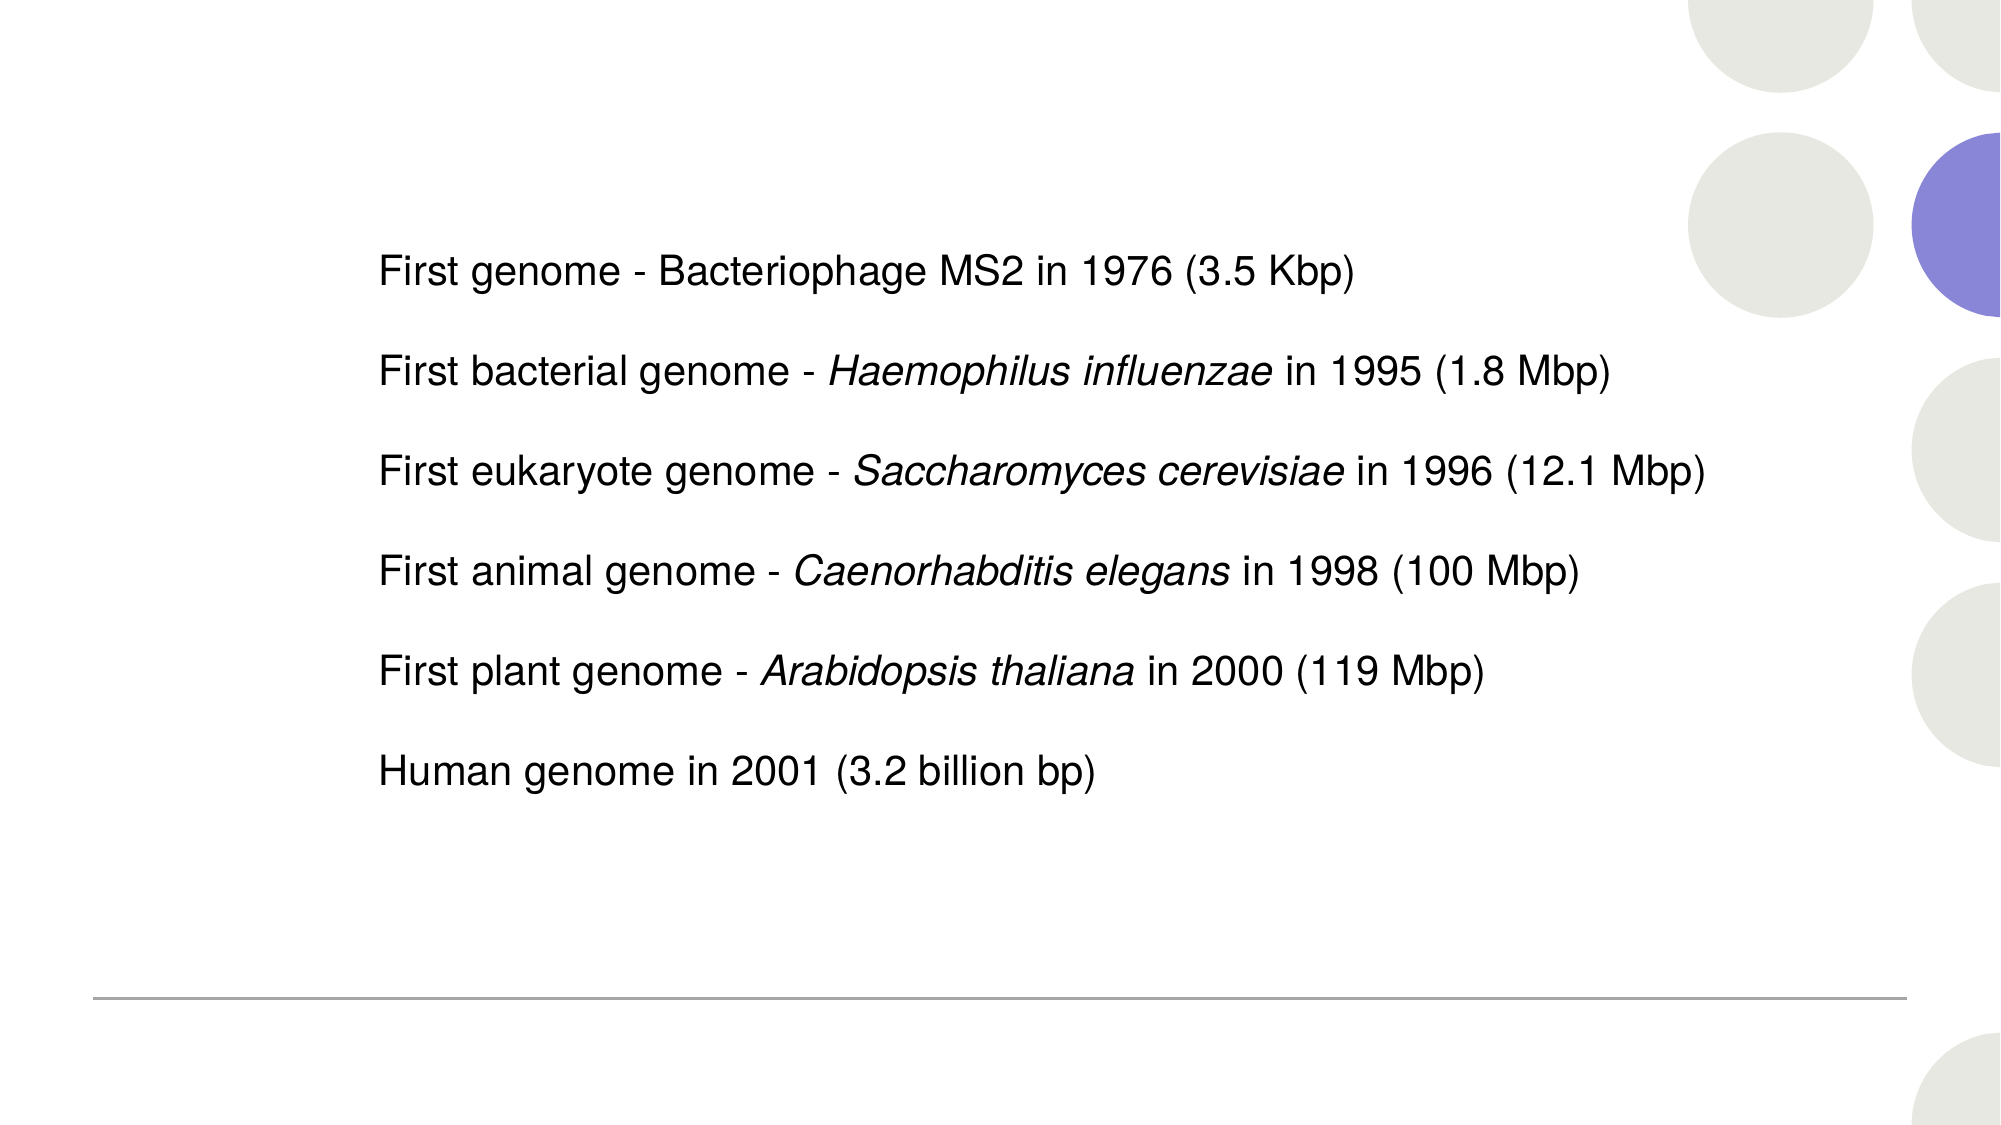

First genome - Bacteriophage MS2 in 1976 (3.5 Kbp)

First bacterial genome - Haemophilus influenzae in 1995 (1.8 Mbp)

First eukaryote genome - Saccharomyces cerevisiae in 1996 (12.1 Mbp)

First animal genome - Caenorhabditis elegans in 1998 (100 Mbp)

First plant genome - Arabidopsis thaliana in 2000 (119 Mbp)

Human genome in 2001 (3.2 billion bp)